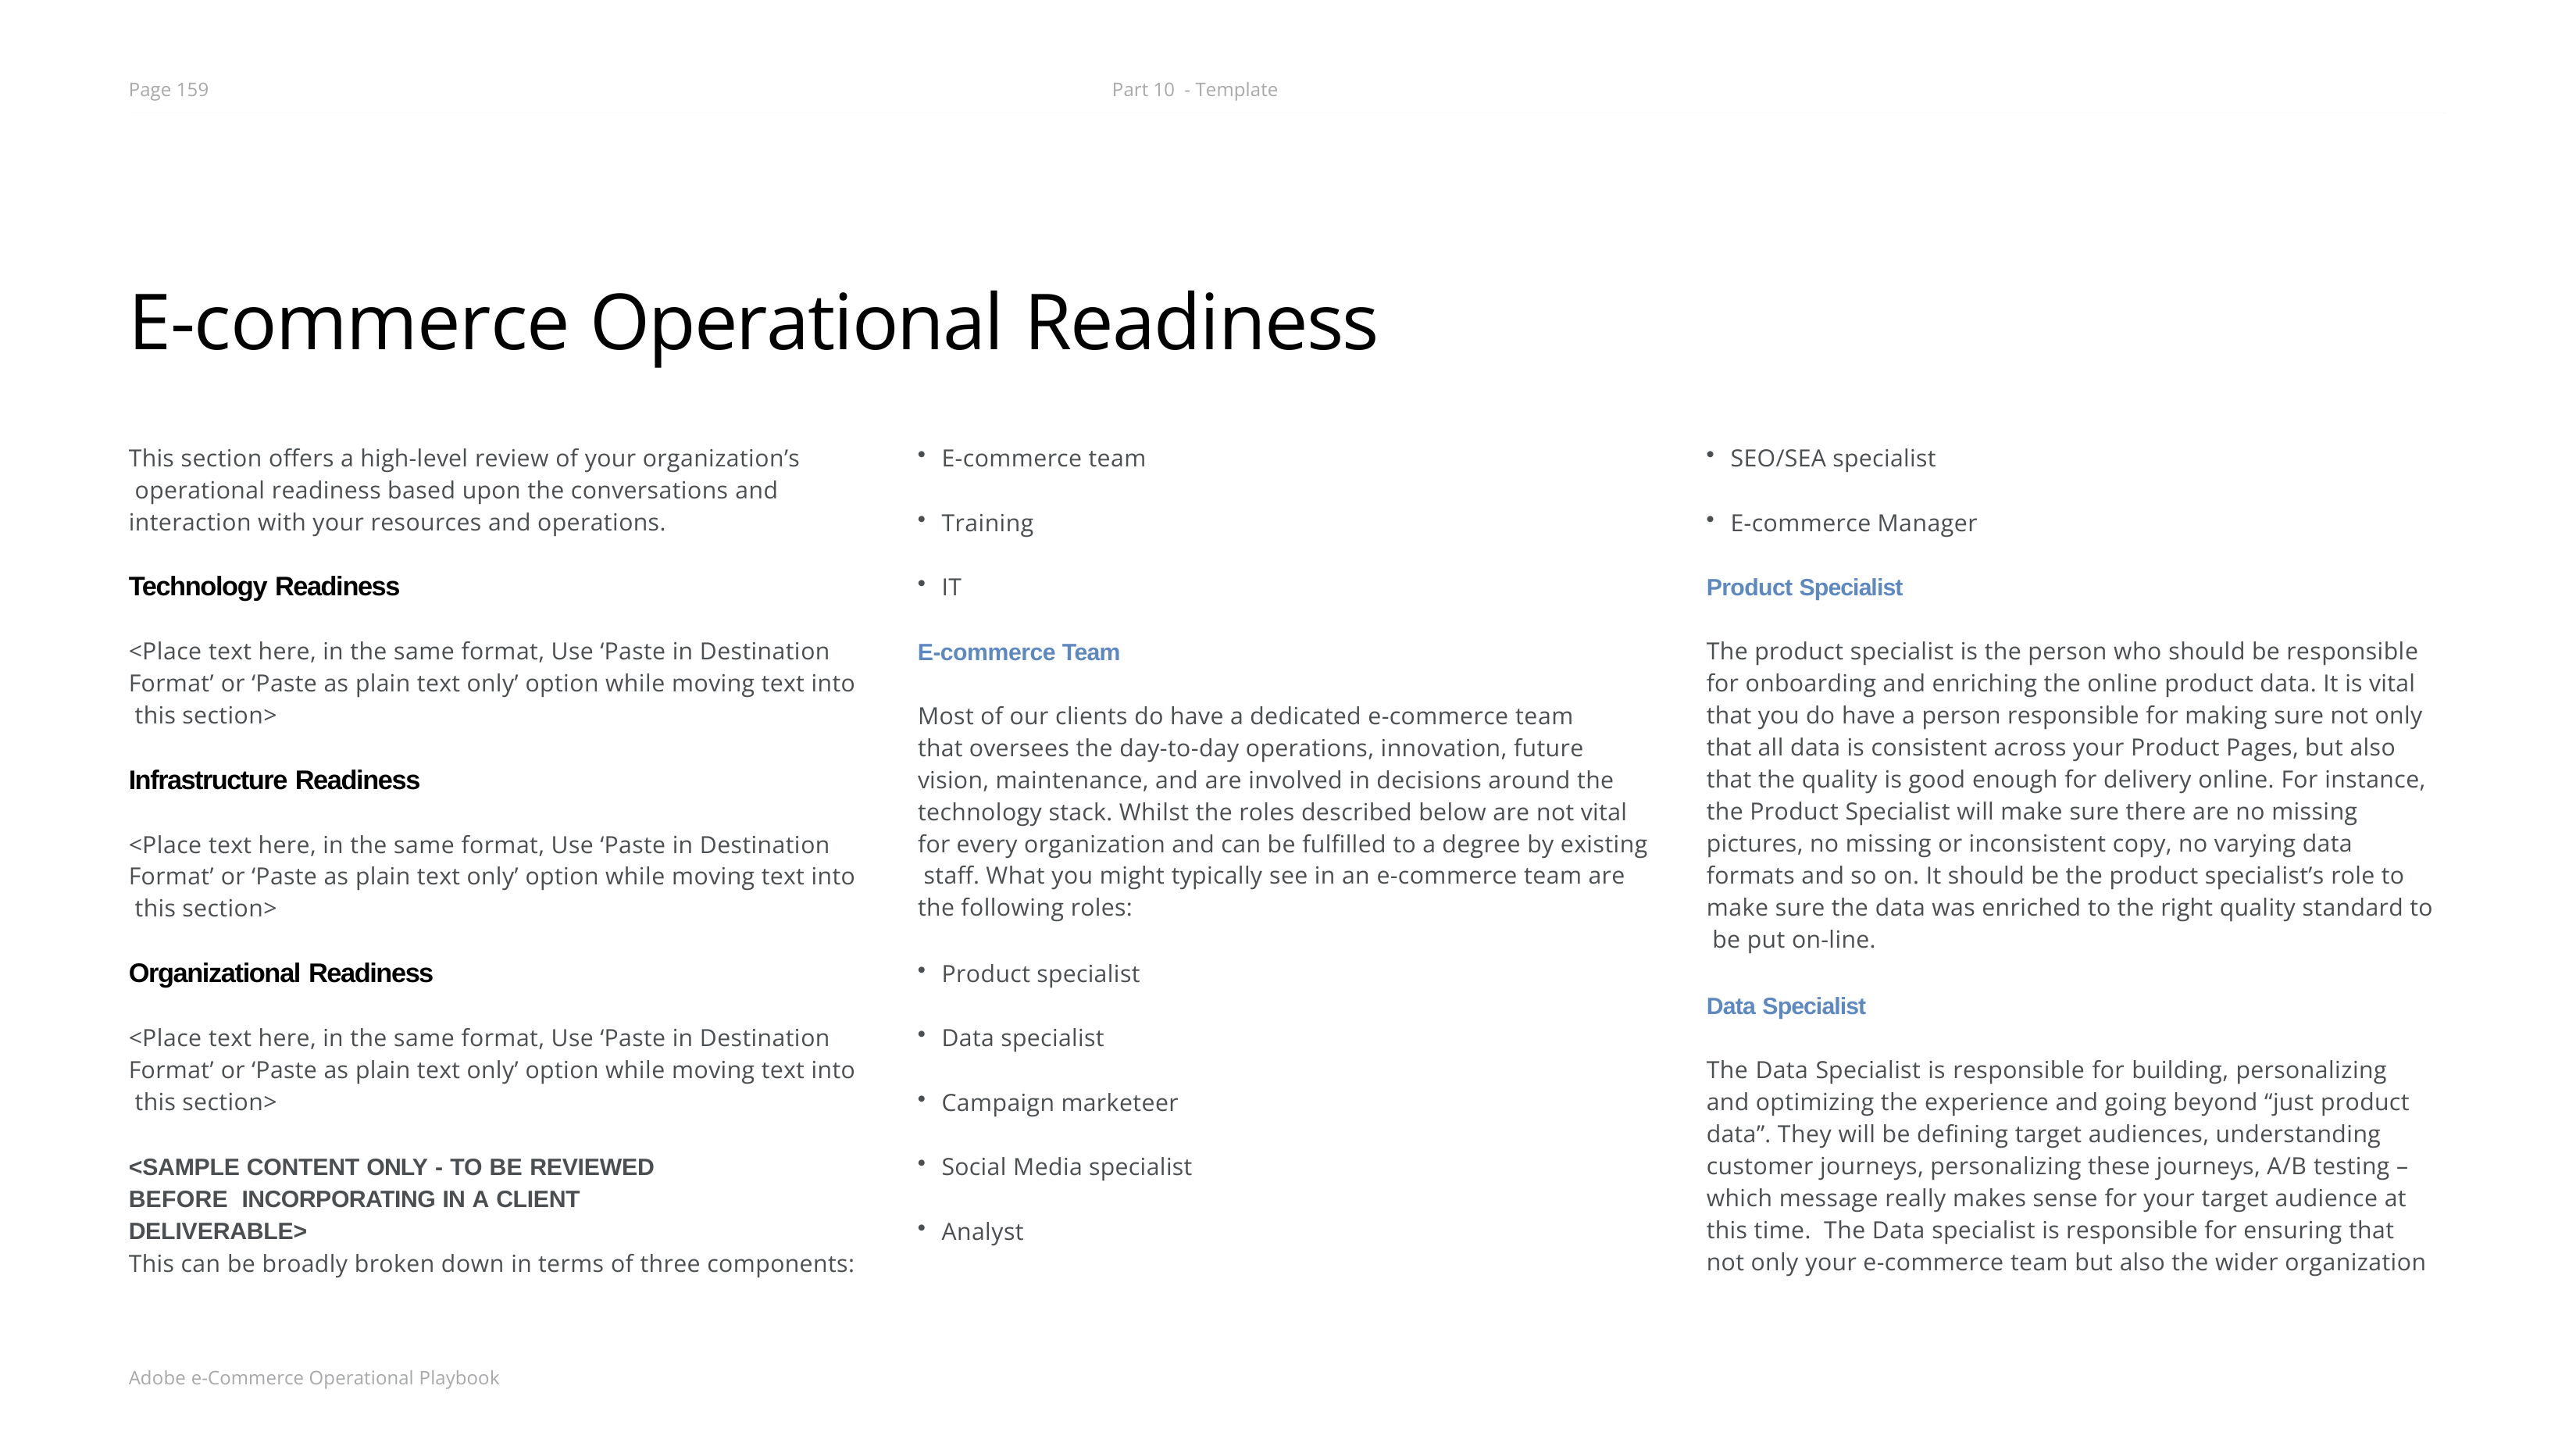

Page 159
Part 10 - Template
# E-commerce Operational Readiness
This section offers a high-level review of your organization’s  operational readiness based upon the conversations and  interaction with your resources and operations.
E-commerce team
SEO/SEA specialist
Training
E-commerce Manager
Technology Readiness
<Place text here, in the same format, Use ‘Paste in Destination  Format’ or ‘Paste as plain text only’ option while moving text into  this section>
IT
Product Specialist
The product specialist is the person who should be responsible  for onboarding and enriching the online product data. It is vital  that you do have a person responsible for making sure not only  that all data is consistent across your Product Pages, but also  that the quality is good enough for delivery online. For instance,  the Product Specialist will make sure there are no missing  pictures, no missing or inconsistent copy, no varying data  formats and so on. It should be the product specialist’s role to  make sure the data was enriched to the right quality standard to  be put on-line.
E-commerce Team
Most of our clients do have a dedicated e-commerce team  that oversees the day-to-day operations, innovation, future  vision, maintenance, and are involved in decisions around the
technology stack. Whilst the roles described below are not vital  for every organization and can be fulfilled to a degree by existing  staff. What you might typically see in an e-commerce team are  the following roles:
Infrastructure Readiness
<Place text here, in the same format, Use ‘Paste in Destination  Format’ or ‘Paste as plain text only’ option while moving text into  this section>
Organizational Readiness
Product specialist
Data Specialist
<Place text here, in the same format, Use ‘Paste in Destination  Format’ or ‘Paste as plain text only’ option while moving text into  this section>
Data specialist
The Data Specialist is responsible for building, personalizing  and optimizing the experience and going beyond “just product  data”. They will be defining target audiences, understanding  customer journeys, personalizing these journeys, A/B testing –  which message really makes sense for your target audience at  this time.  The Data specialist is responsible for ensuring that  not only your e-commerce team but also the wider organization
Campaign marketeer
<SAMPLE CONTENT ONLY - TO BE REVIEWED BEFORE  INCORPORATING IN A CLIENT DELIVERABLE>
Social Media specialist
Analyst
This can be broadly broken down in terms of three components:
Adobe e-Commerce Operational Playbook